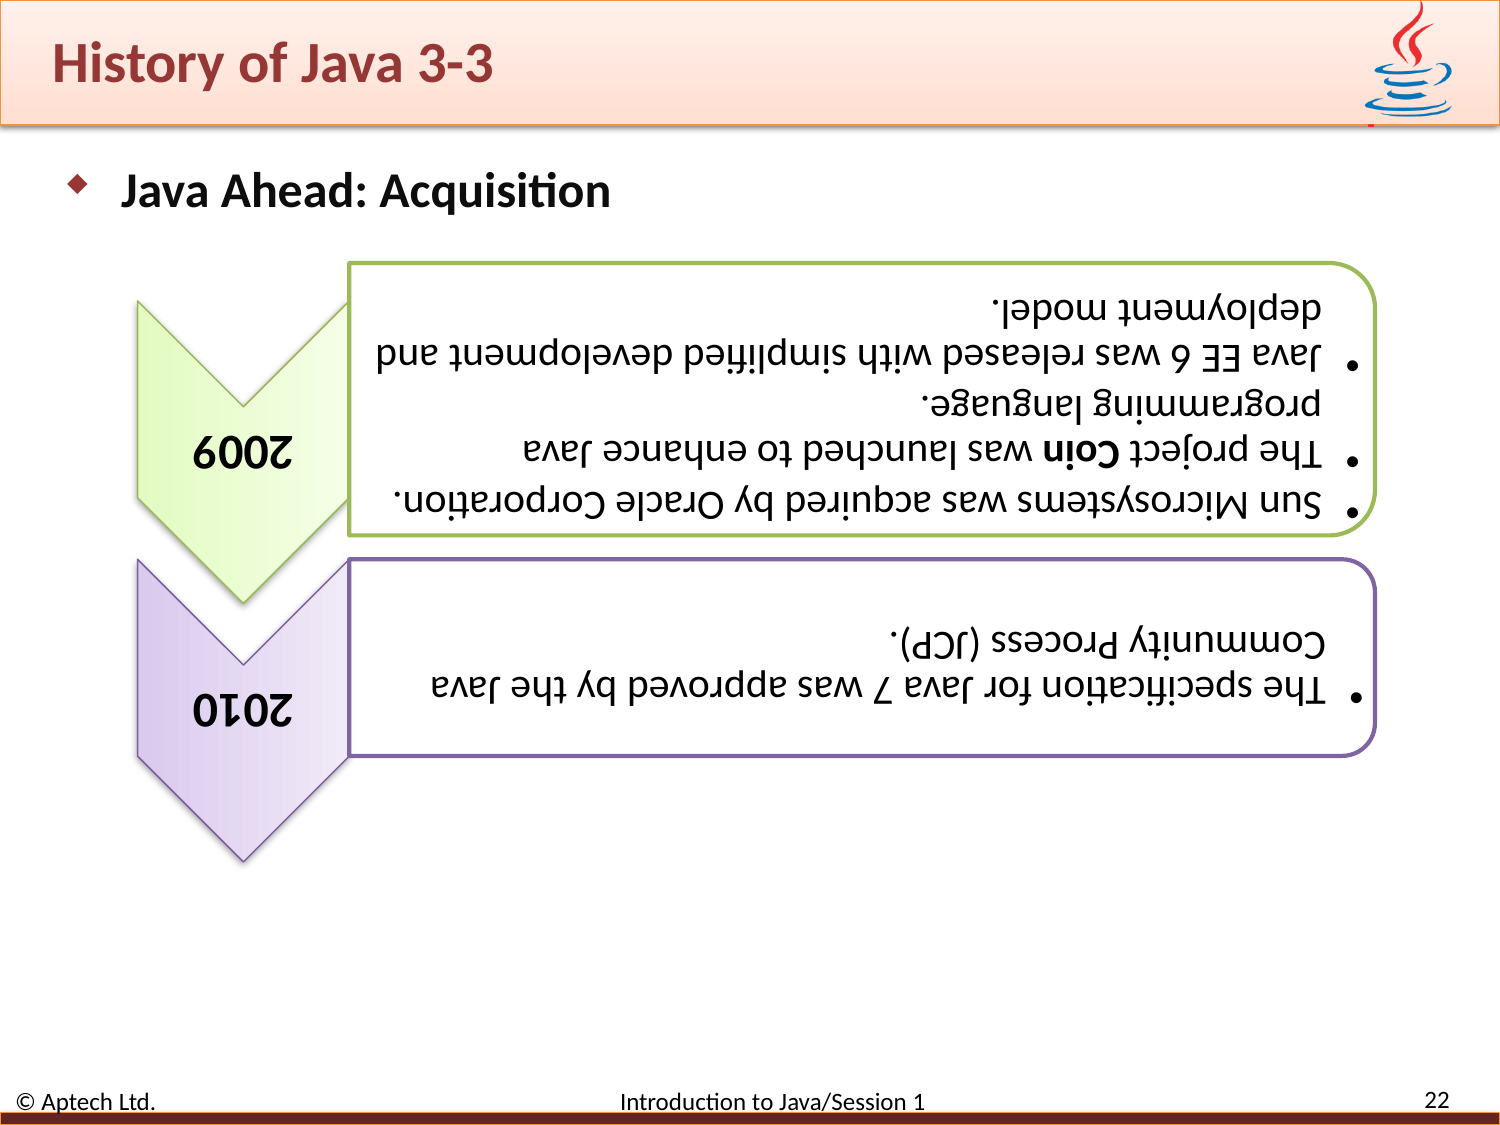

# History of Java 3-3
Java Ahead: Acquisition

2009
Sun Microsystems was acquired by Oracle Corporation.
The project Coin was launched to enhance Java programming language.
Java EE 6 was released with simplified development and deployment model.
2010
The specification for Java 7 was approved by the Java Community Process (JCP).
22
© Aptech Ltd.                                                                                 Introduction to Java/Session 1